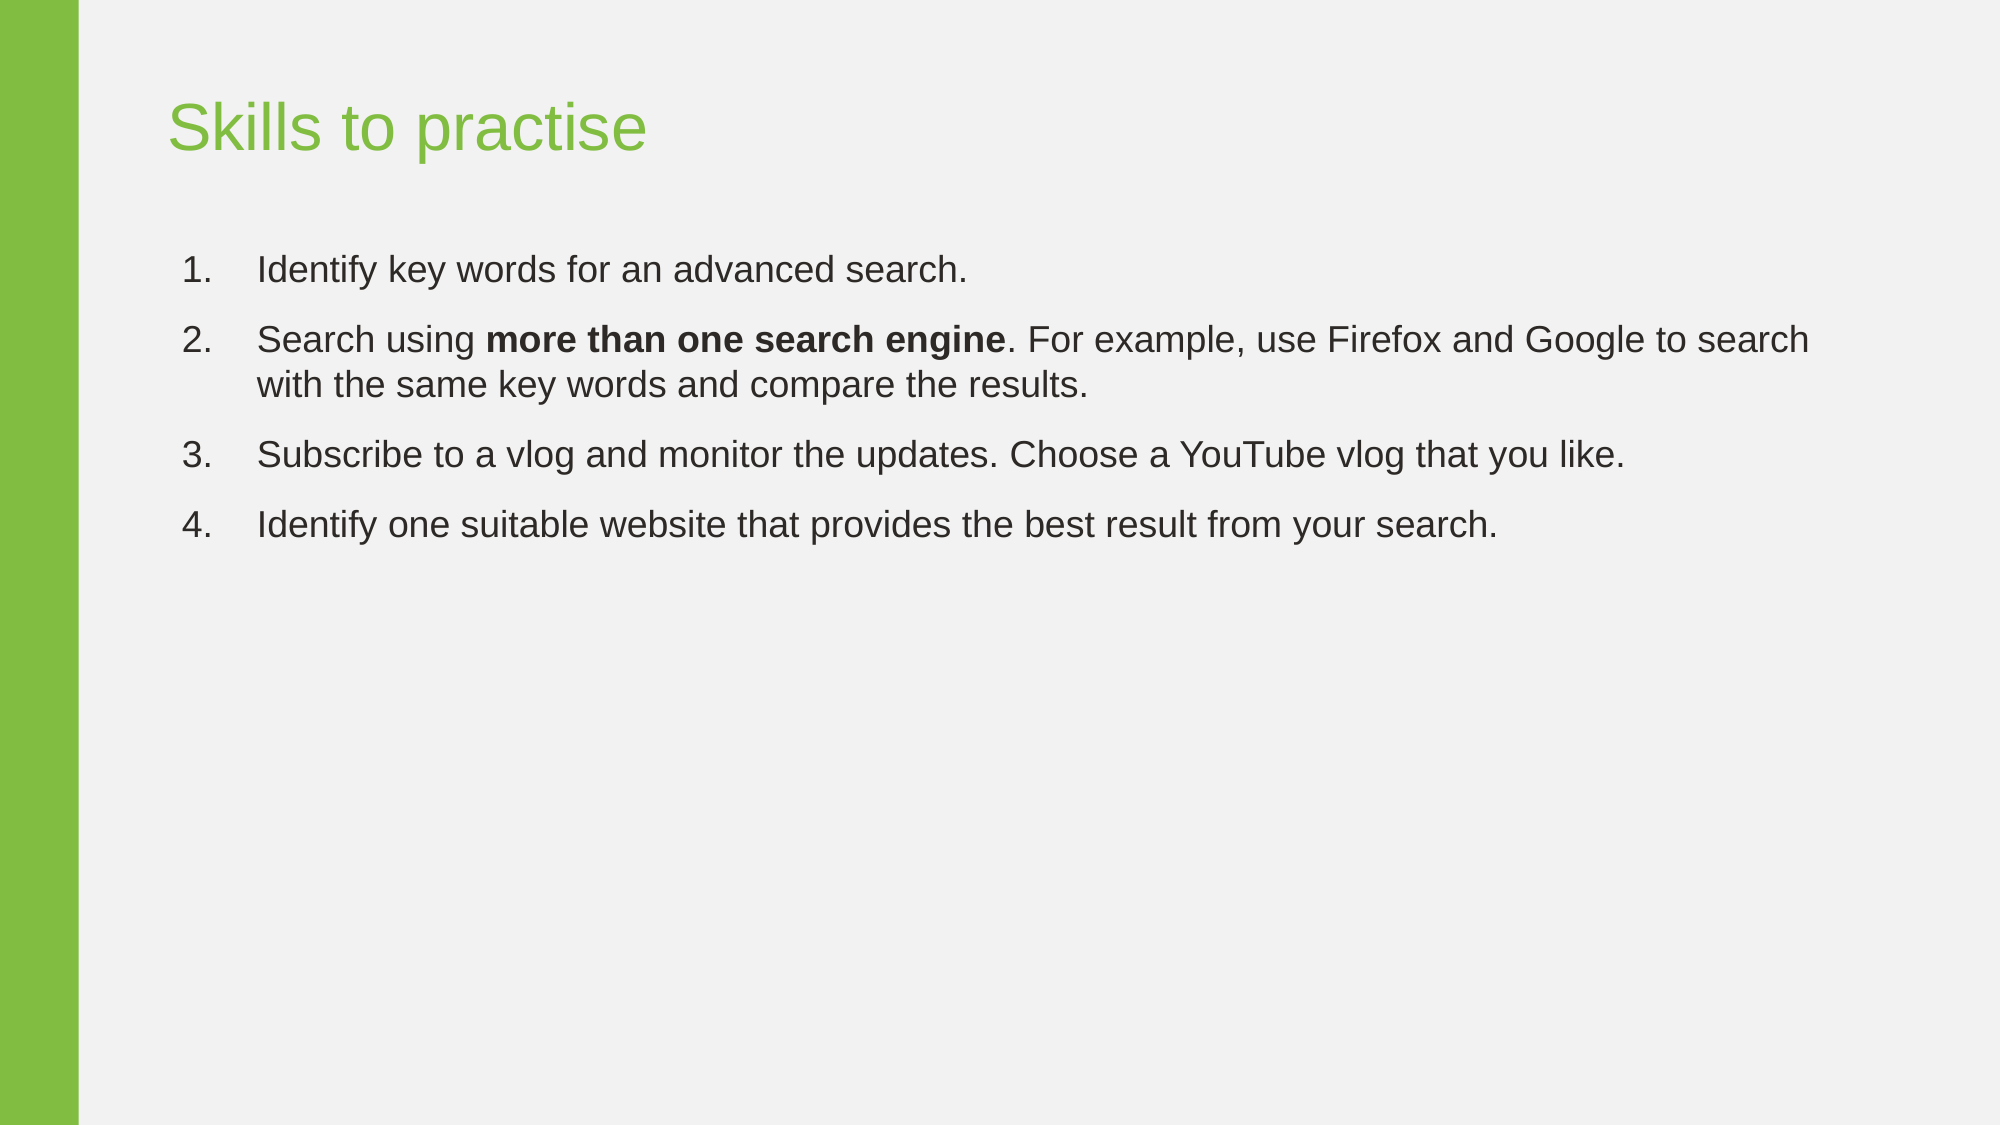

Skills to practise
Identify key words for an advanced search.
Search using more than one search engine. For example, use Firefox and Google to search with the same key words and compare the results.
Subscribe to a vlog and monitor the updates. Choose a YouTube vlog that you like.
Identify one suitable website that provides the best result from your search.